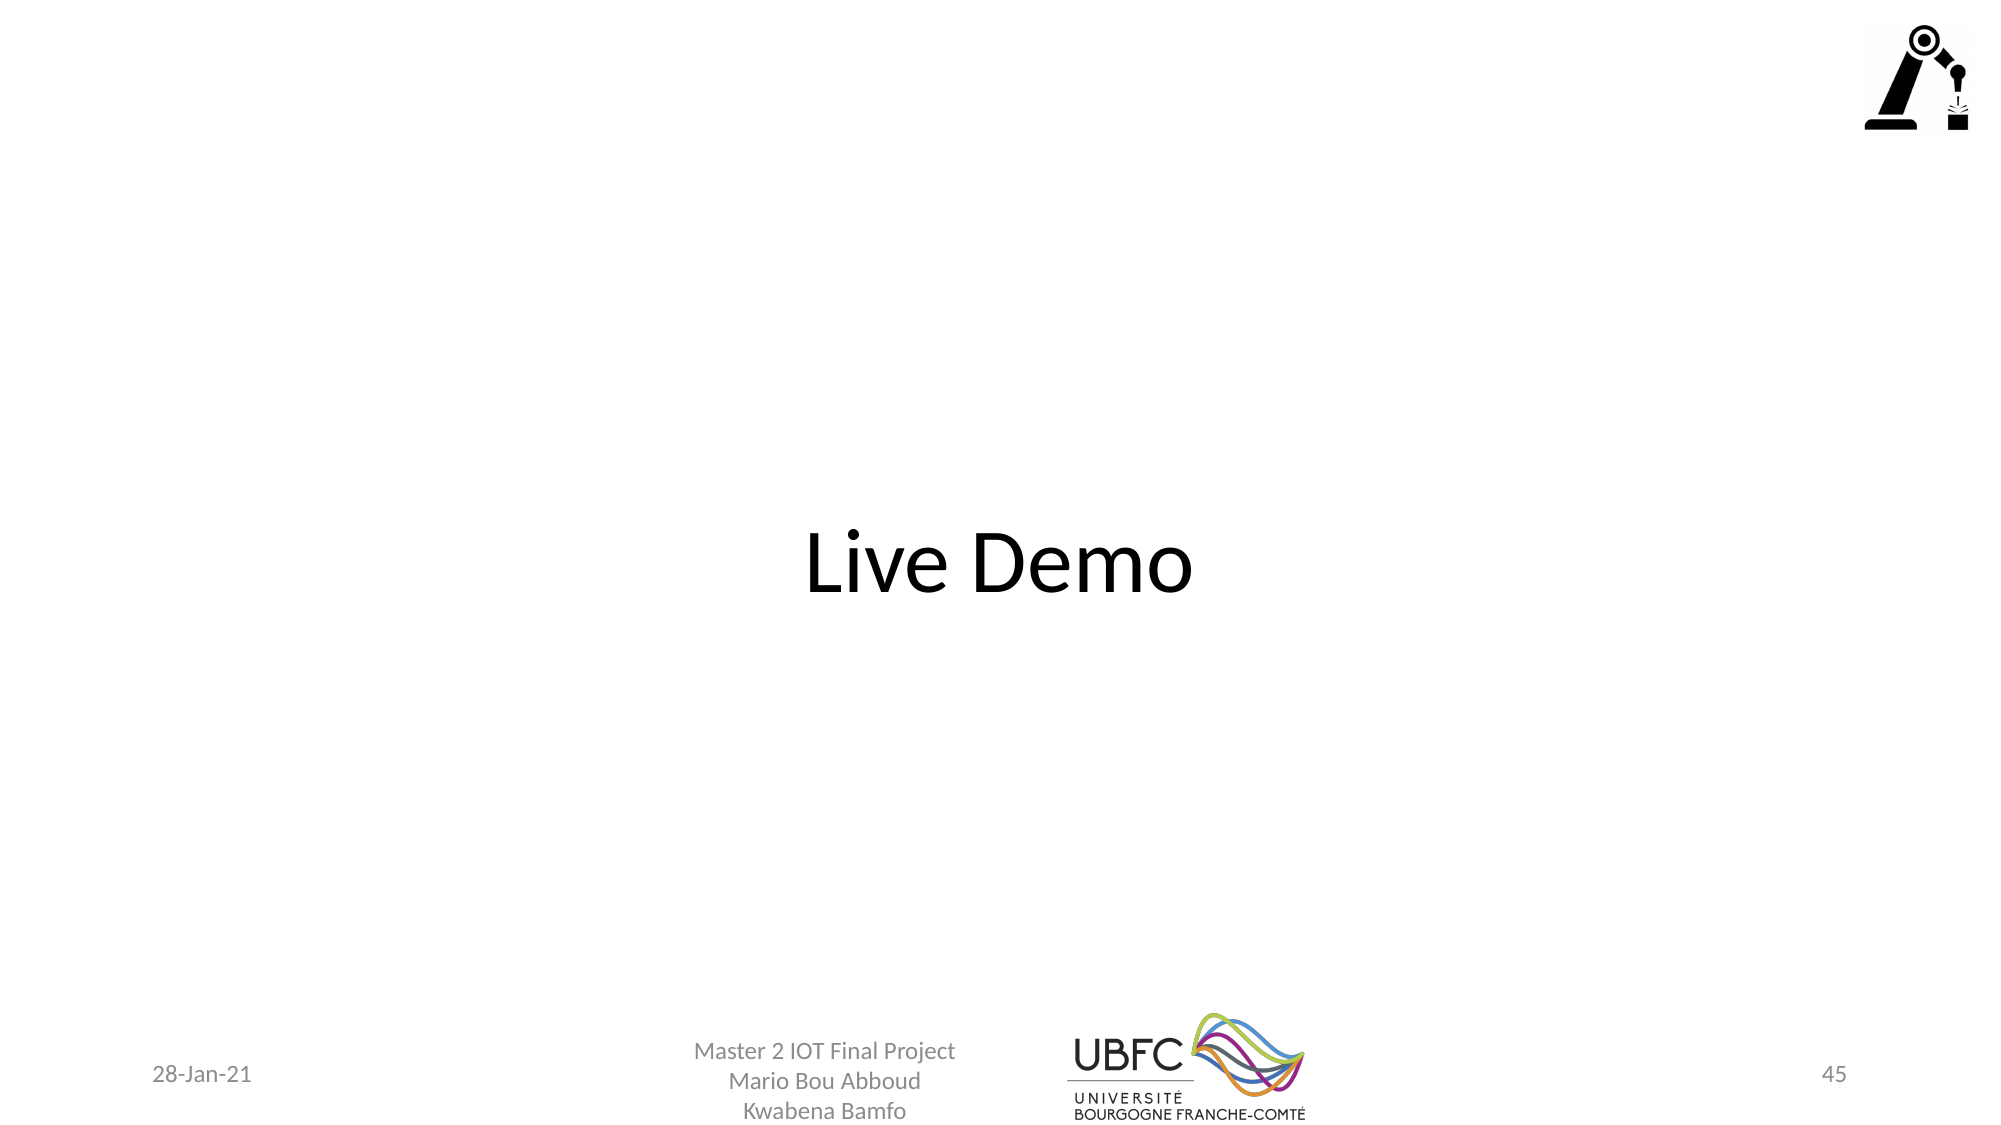

# Live Demo
Master 2 IOT Final Project
Mario Bou Abboud
Kwabena Bamfo

28-Jan-21
45